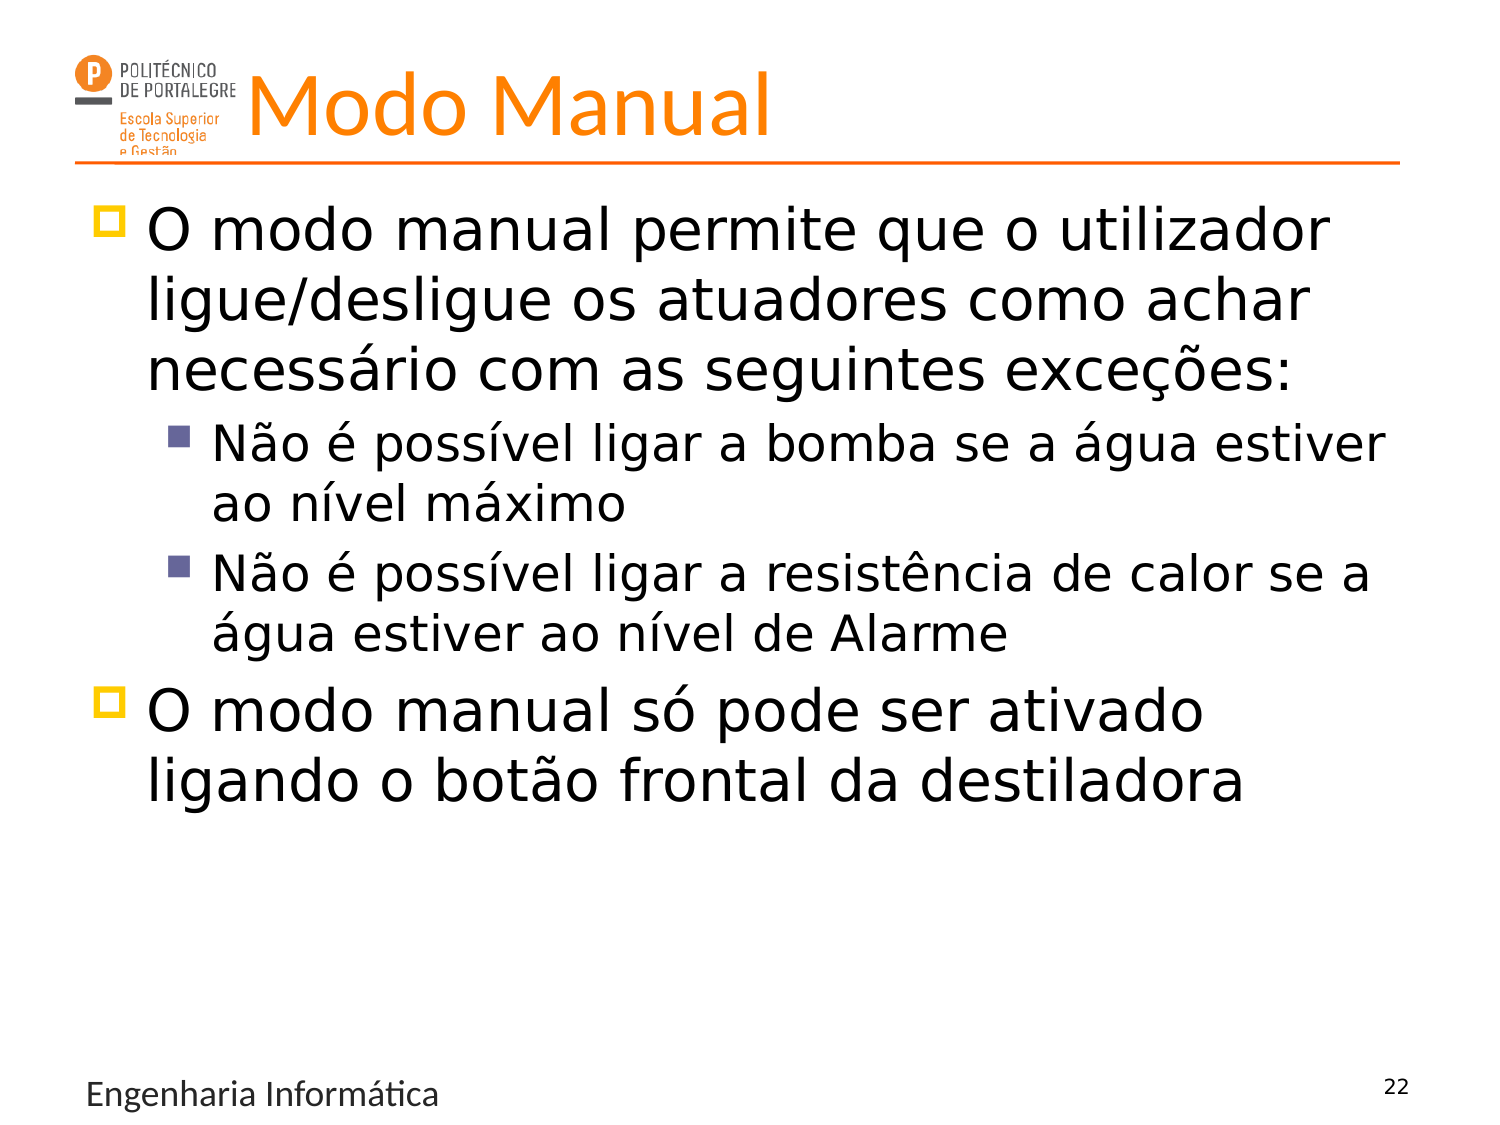

# Modo Manual
O modo manual permite que o utilizador ligue/desligue os atuadores como achar necessário com as seguintes exceções:
Não é possível ligar a bomba se a água estiver ao nível máximo
Não é possível ligar a resistência de calor se a água estiver ao nível de Alarme
O modo manual só pode ser ativado ligando o botão frontal da destiladora
22